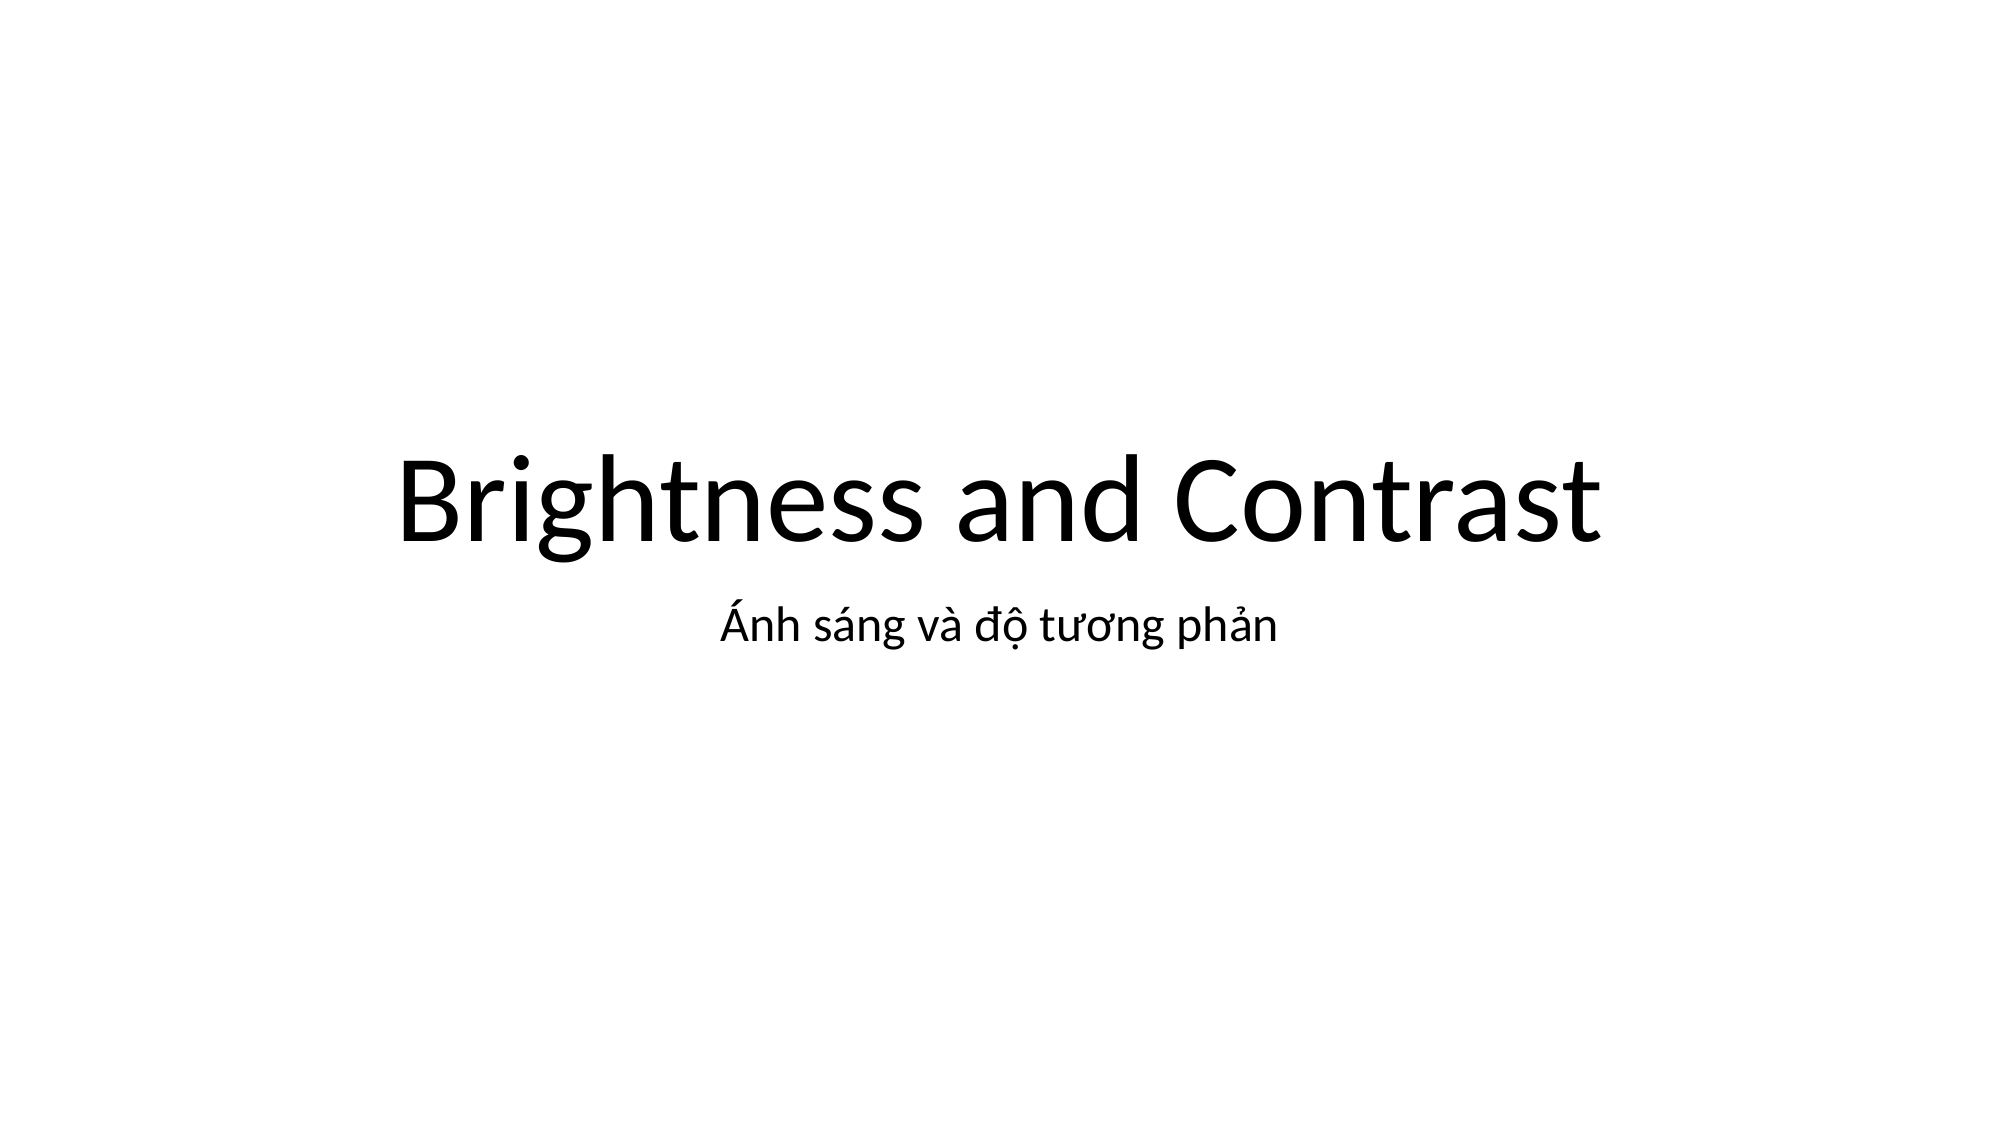

# Brightness and Contrast
Ánh sáng và độ tương phản